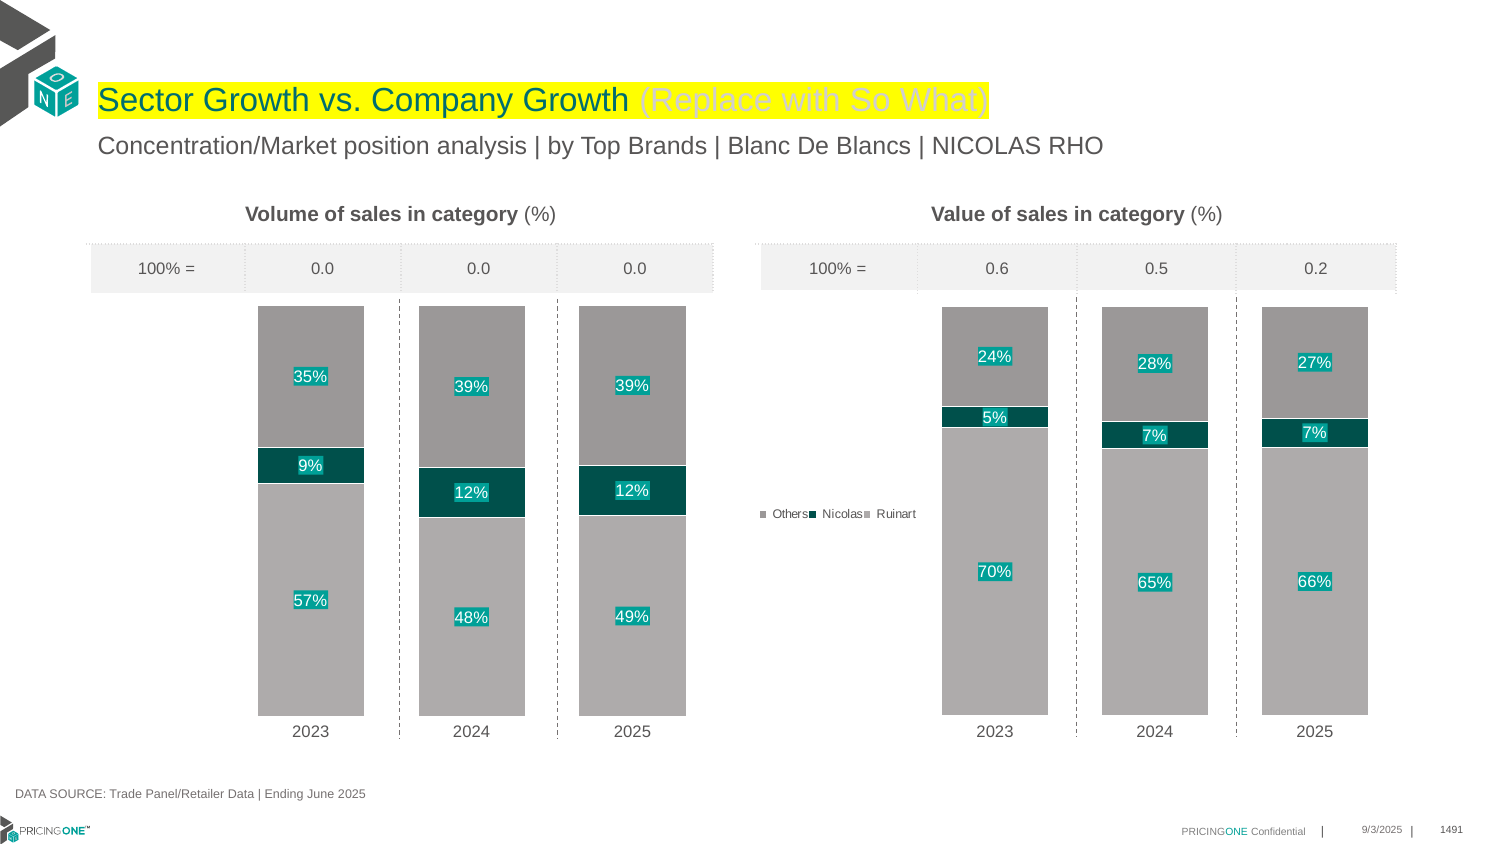

# Sector Growth vs. Company Growth (Replace with So What)
Concentration/Market position analysis | by Top Brands | Blanc De Blancs | NICOLAS RHO
| Volume of sales in category (%) |  |  |  |
| --- | --- | --- | --- |
| 100% = | 0.0 | 0.0 | 0.0 |
| Value of sales in category (%) |  |  |  |
| --- | --- | --- | --- |
| 100% = | 0.6 | 0.5 | 0.2 |

### Chart

| Category | Ruinart | Nicolas | Others |
|---|---|---|---|
| 2023 | 0.5671468786222884 | 0.08776287464812055 | 0.34509024672959093 |
| 2024 | 0.48403602128530493 | 0.12116250511665984 | 0.3948014735980352 |
| 2025 | 0.4884896125772038 | 0.12240314430095452 | 0.3891072431218417 |

### Chart

| Category | Ruinart | Nicolas | Others |
|---|---|---|---|
| 2023 | 0.7029928952775463 | 0.052541939316923435 | 0.24446516540553026 |
| 2024 | 0.6512708998782683 | 0.06819472912093057 | 0.28053437100080114 |
| 2025 | 0.6557314351278377 | 0.07021229228863532 | 0.27405627258352694 |
DATA SOURCE: Trade Panel/Retailer Data | Ending June 2025

9/3/2025
1491